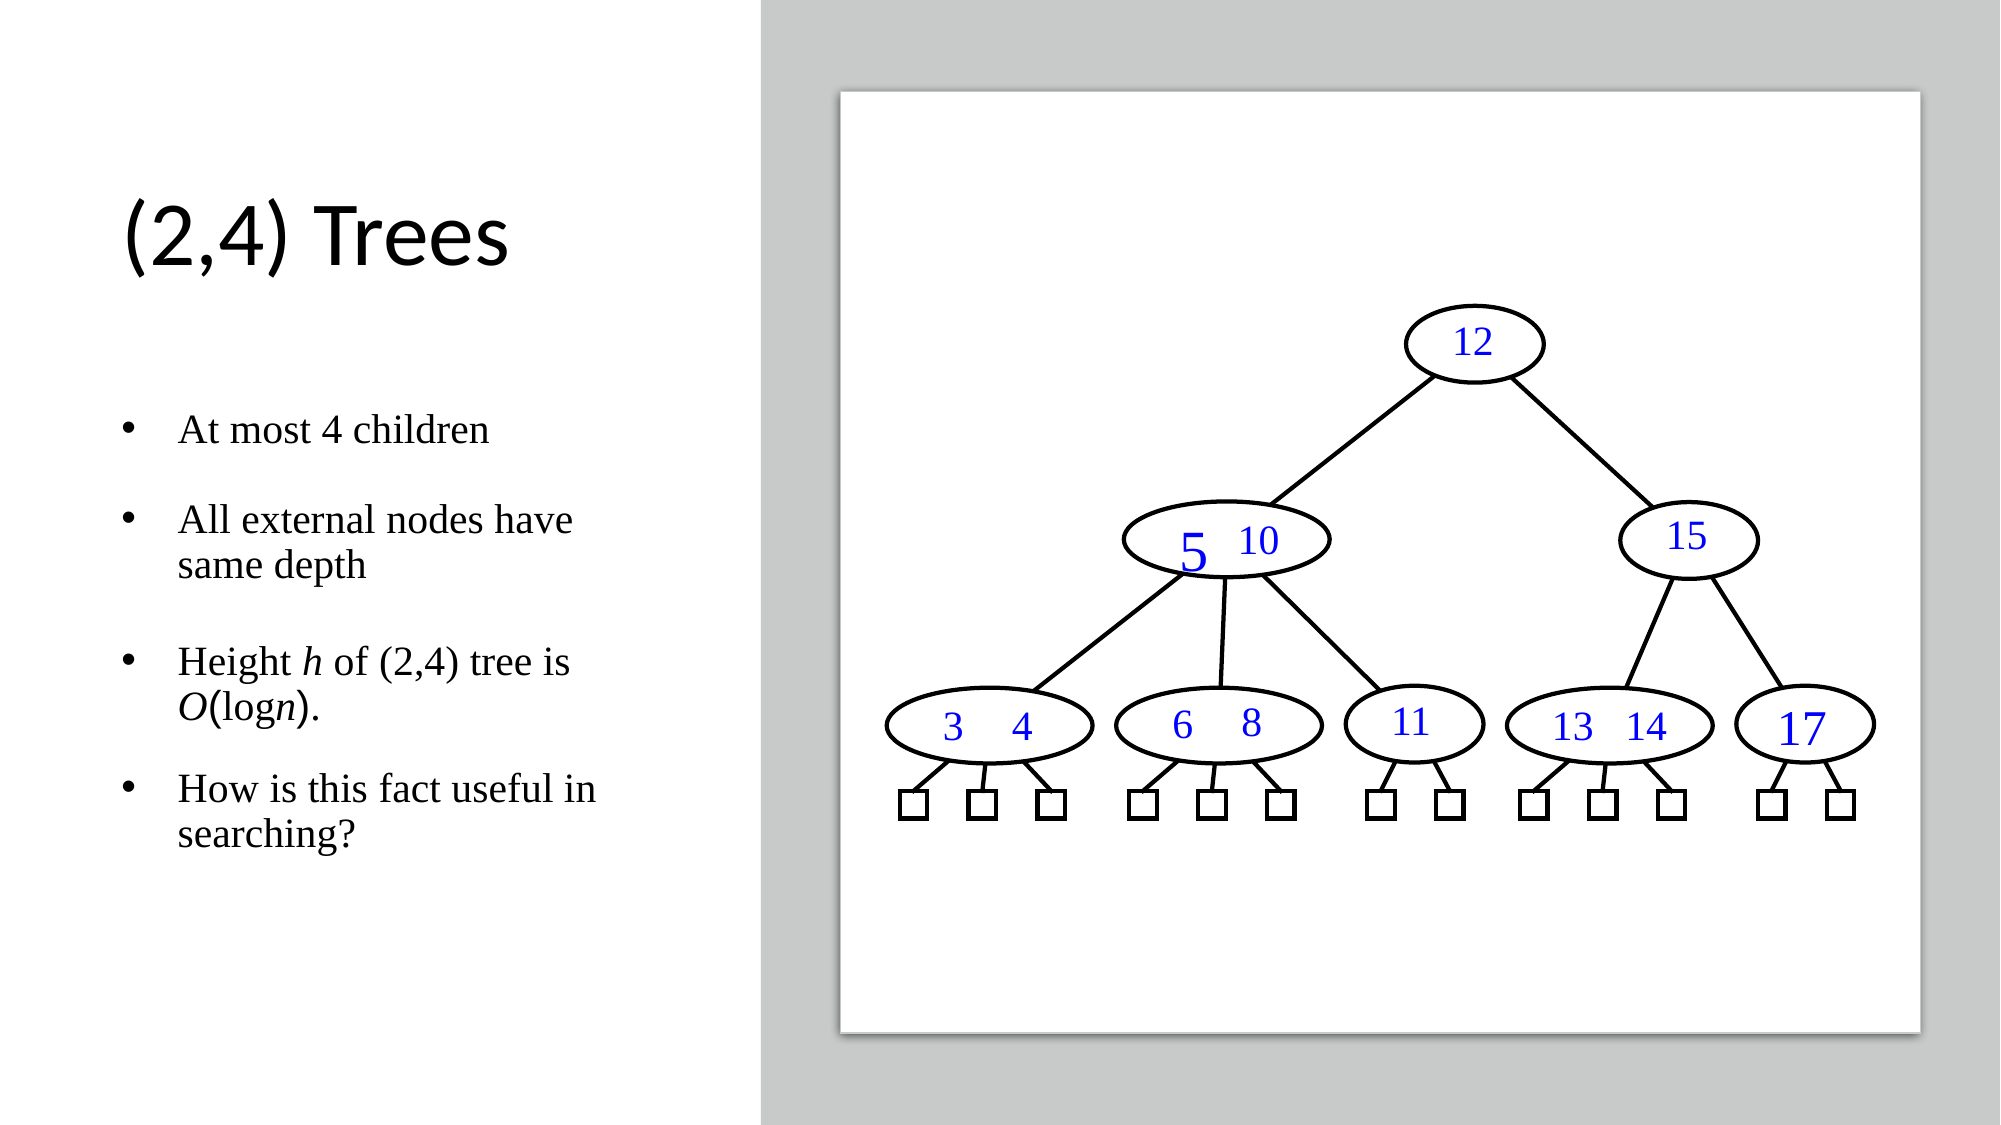

# (2,4) Trees

12

15
10
5

11
8
17
6
3
4
13   14

At most 4 children
All external nodes have same depth
Height h of (2,4) tree is O(logn).
How is this fact useful in searching?